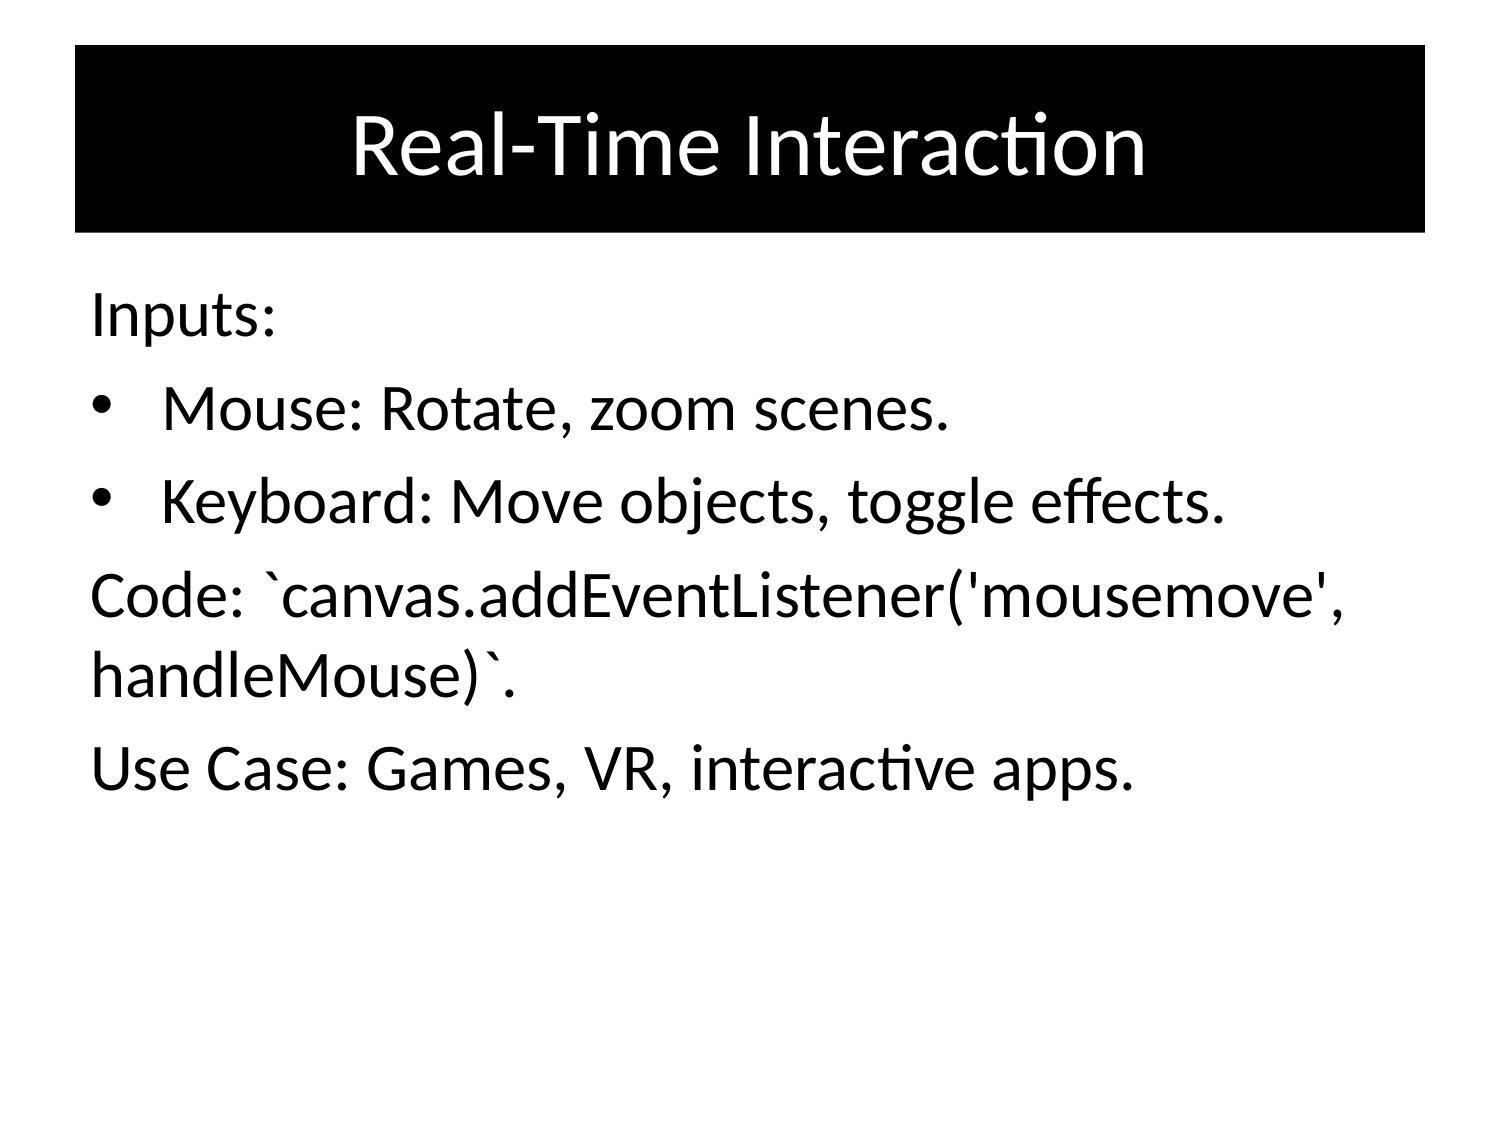

# Real-Time Interaction
Inputs:
 Mouse: Rotate, zoom scenes.
 Keyboard: Move objects, toggle effects.
Code: `canvas.addEventListener('mousemove', handleMouse)`.
Use Case: Games, VR, interactive apps.